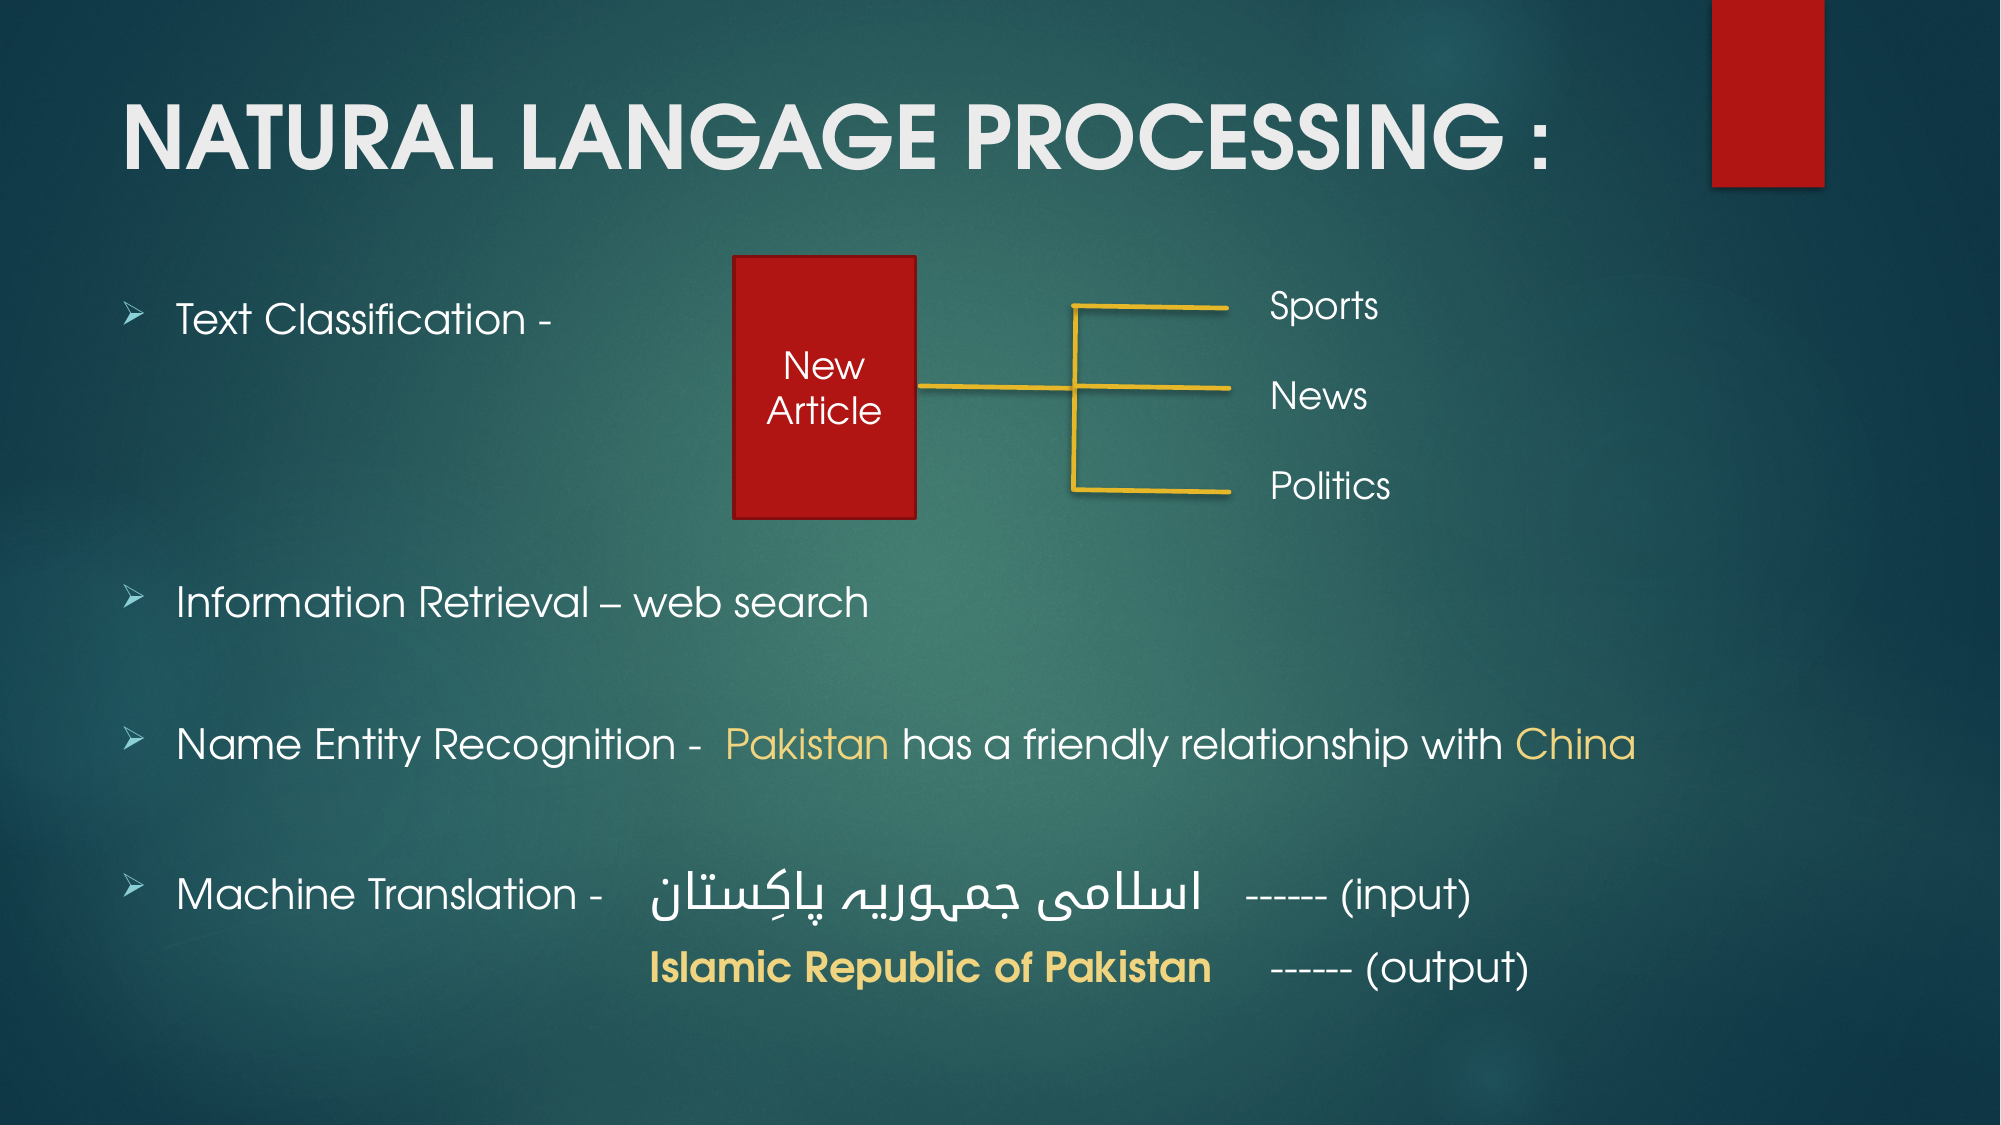

# NATURAL LANGAGE PROCESSING :
New Article
Sports

News

Politics

Text Classification -

Information Retrieval – web search

Name Entity Recognition -  Pakistan has a friendly relationship with China

Machine Translation -    اسلامی جمہوریہ پاكِستان‎    ------ (input)
                                              Islamic Republic of Pakistan     ------ (output)